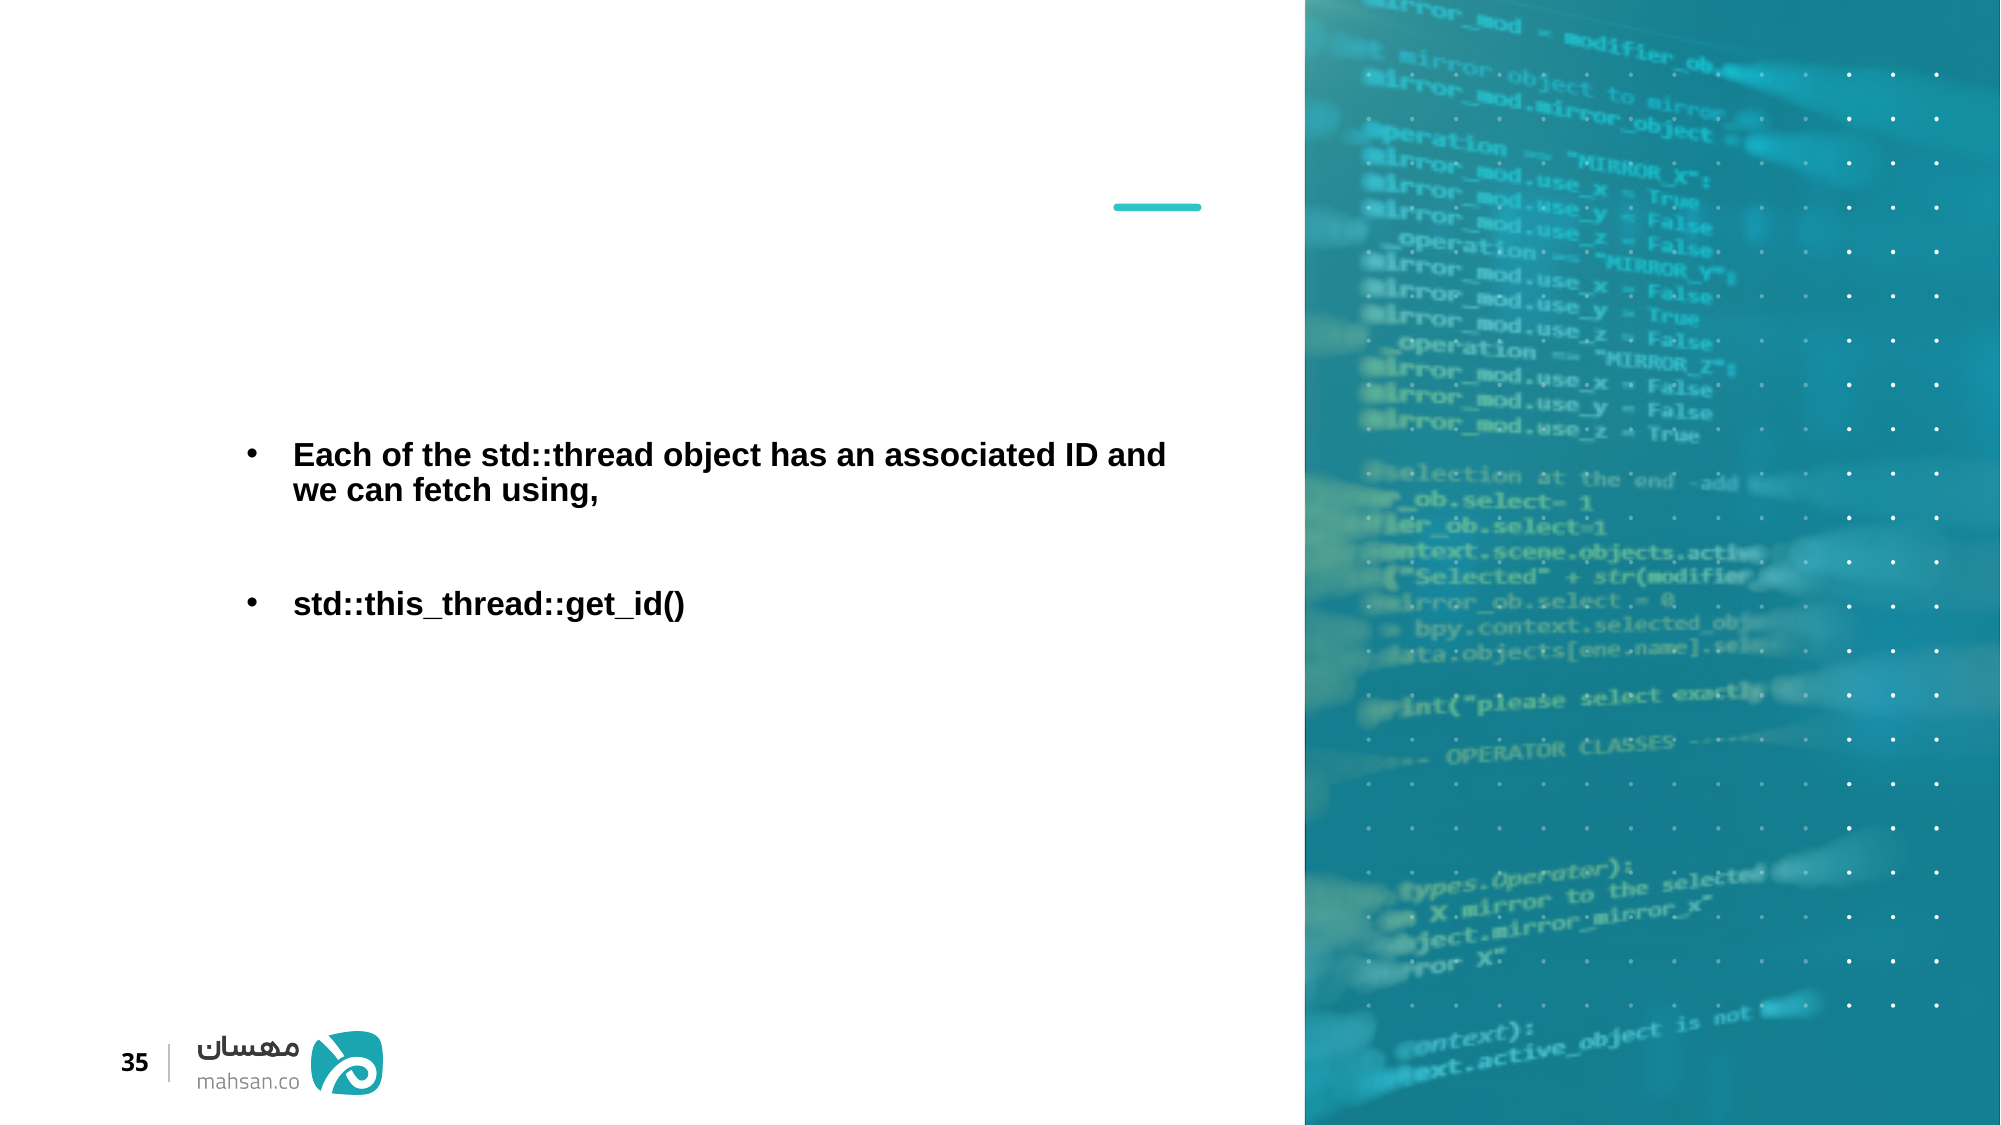

Each of the std::thread object has an associated ID and we can fetch using,

std::this_thread::get_id()

35